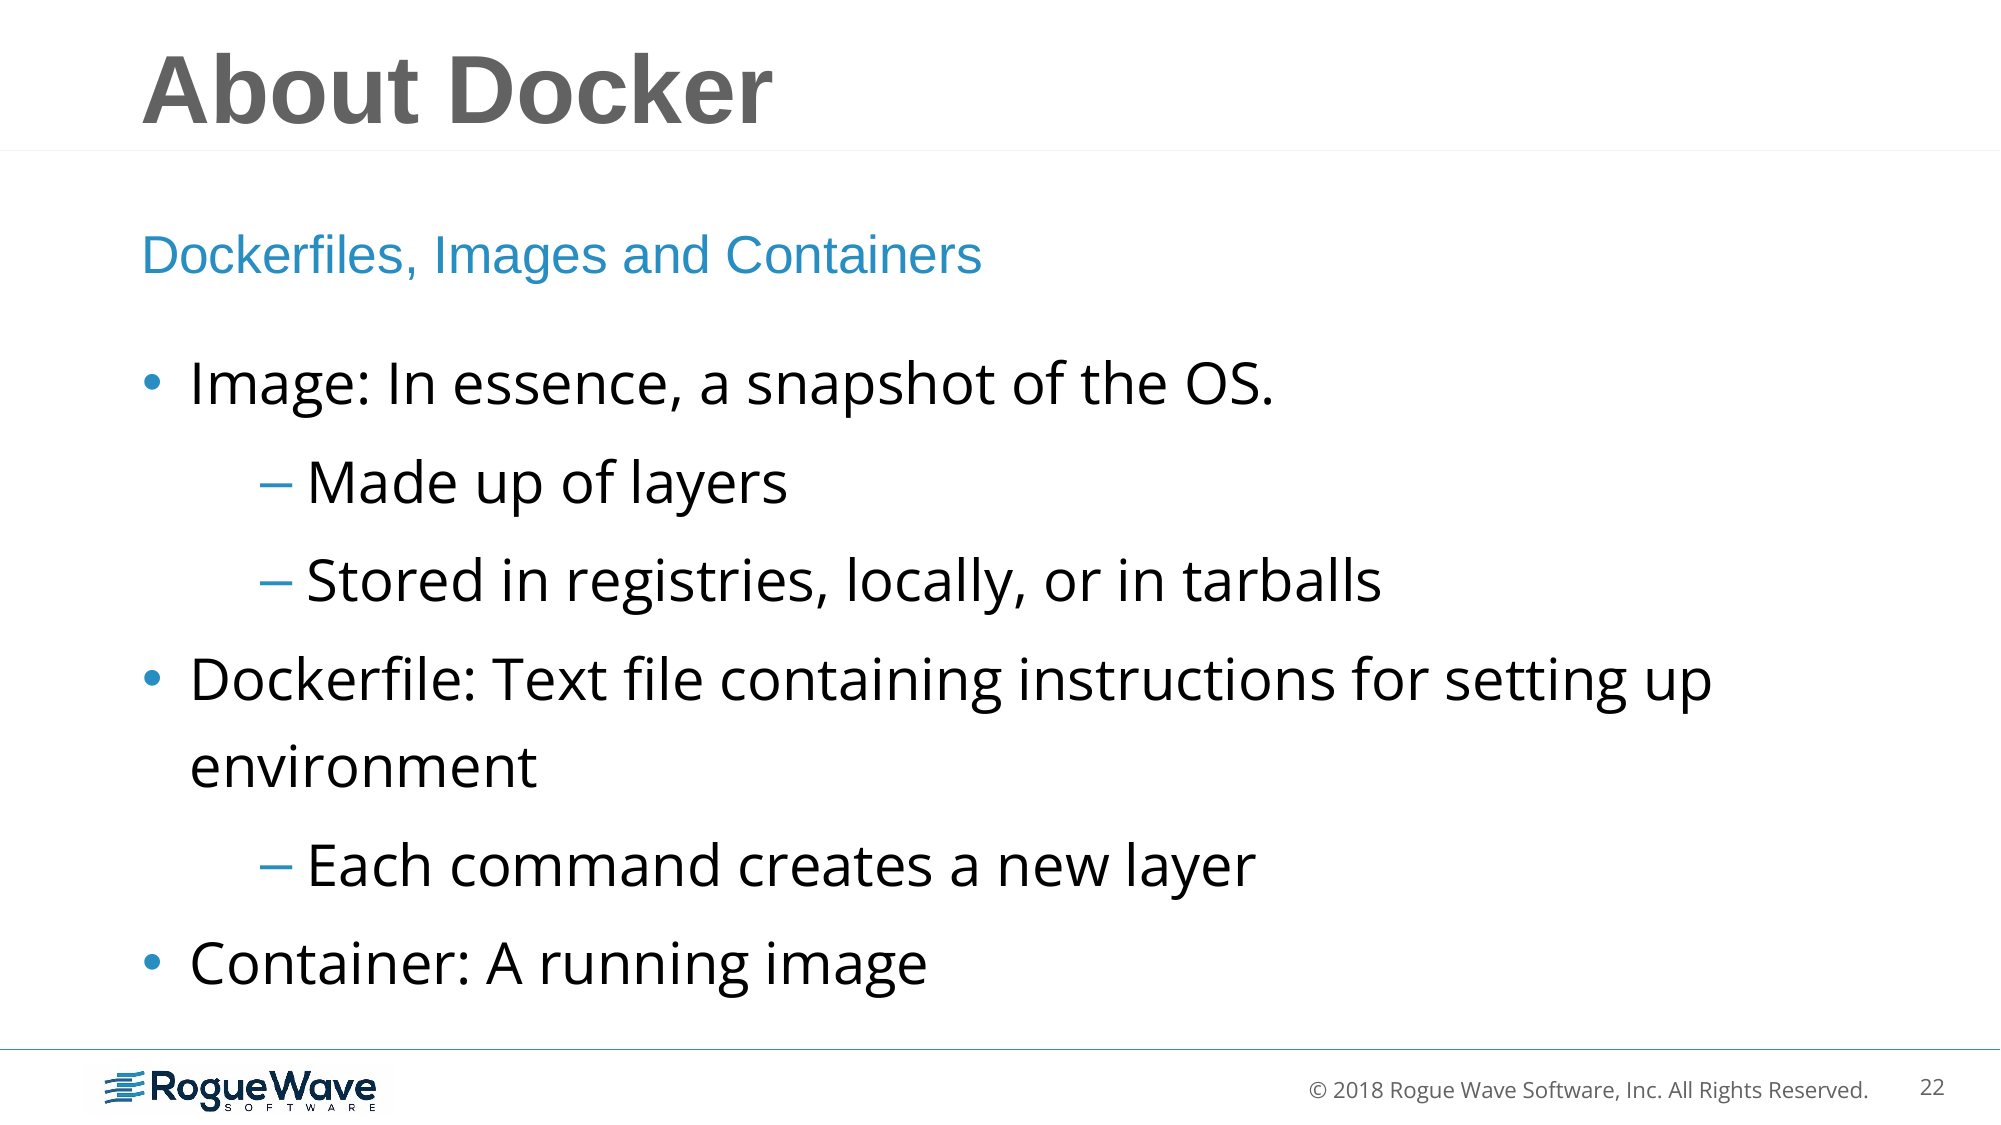

# About Docker
Dockerfiles, Images and Containers
Image: In essence, a snapshot of the OS.
Made up of layers
Stored in registries, locally, or in tarballs
Dockerfile: Text file containing instructions for setting up environment
Each command creates a new layer
Container: A running image